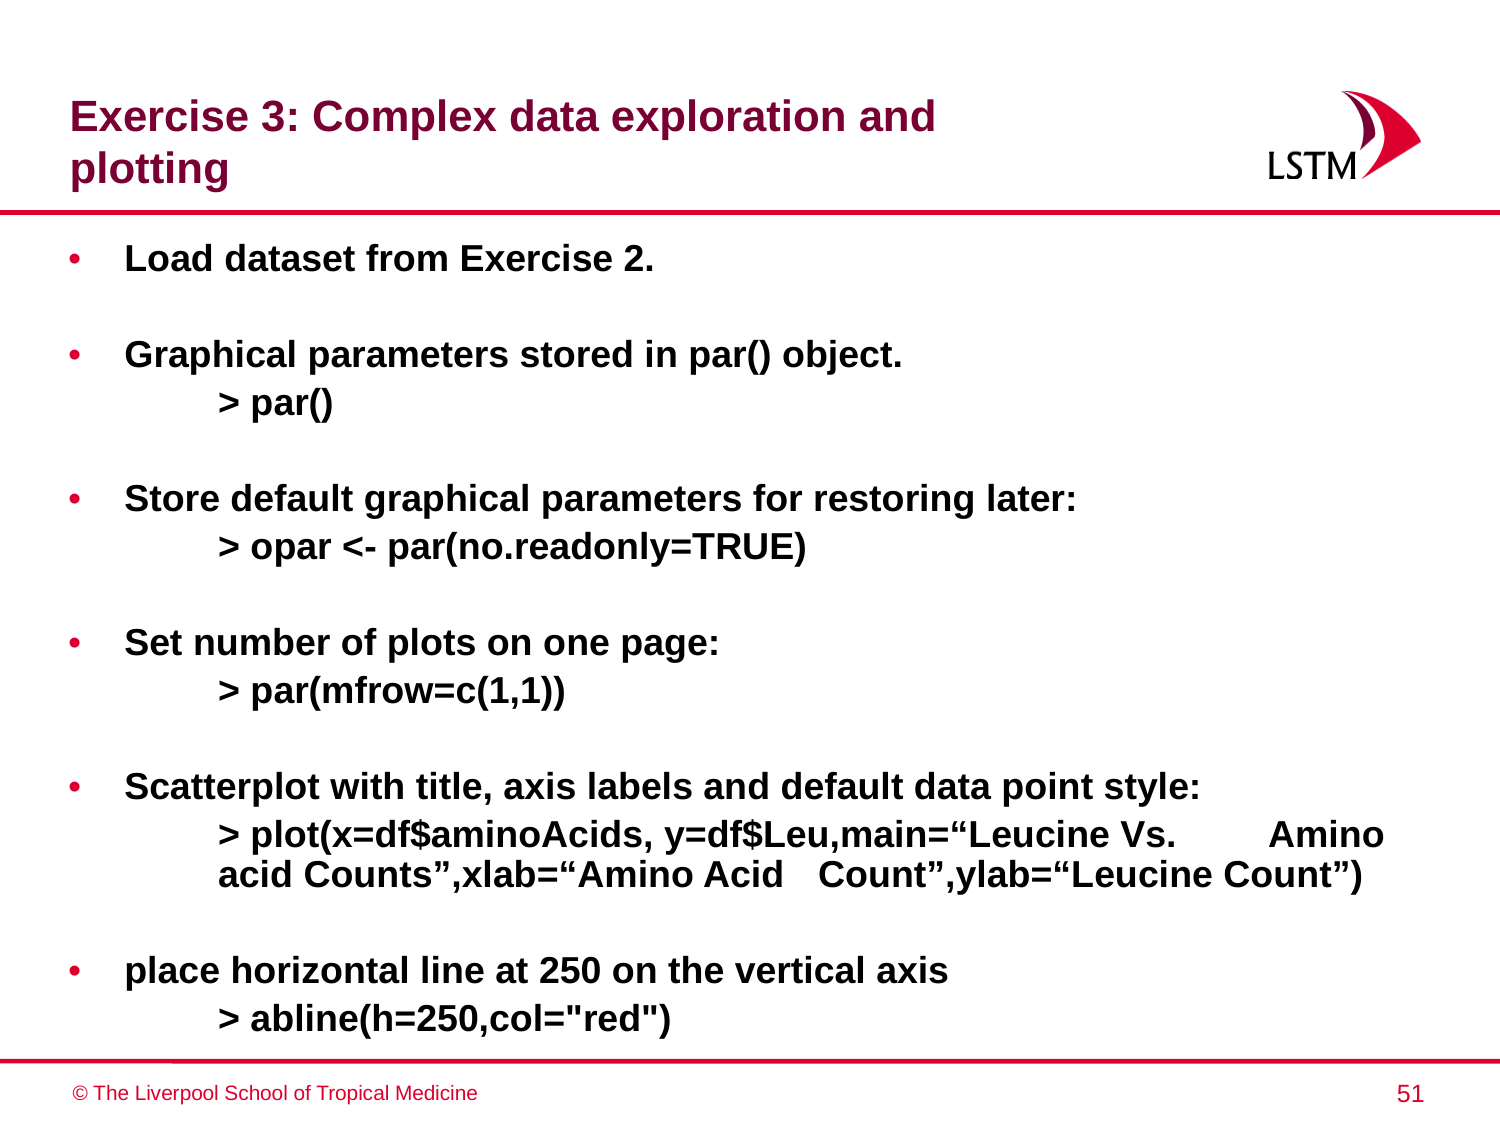

# Exercise 3: Complex data exploration and plotting
Load dataset from Exercise 2.

Graphical parameters stored in par() object.
	> par()

Store default graphical parameters for restoring later:
	> opar <- par(no.readonly=TRUE)

Set number of plots on one page:
	> par(mfrow=c(1,1))

Scatterplot with title, axis labels and default data point style:
	> plot(x=df$aminoAcids, y=df$Leu,main=“Leucine Vs. 	Amino 	acid Counts”,xlab=“Amino Acid 	Count”,ylab=“Leucine Count”)

place horizontal line at 250 on the vertical axis
	> abline(h=250,col="red")